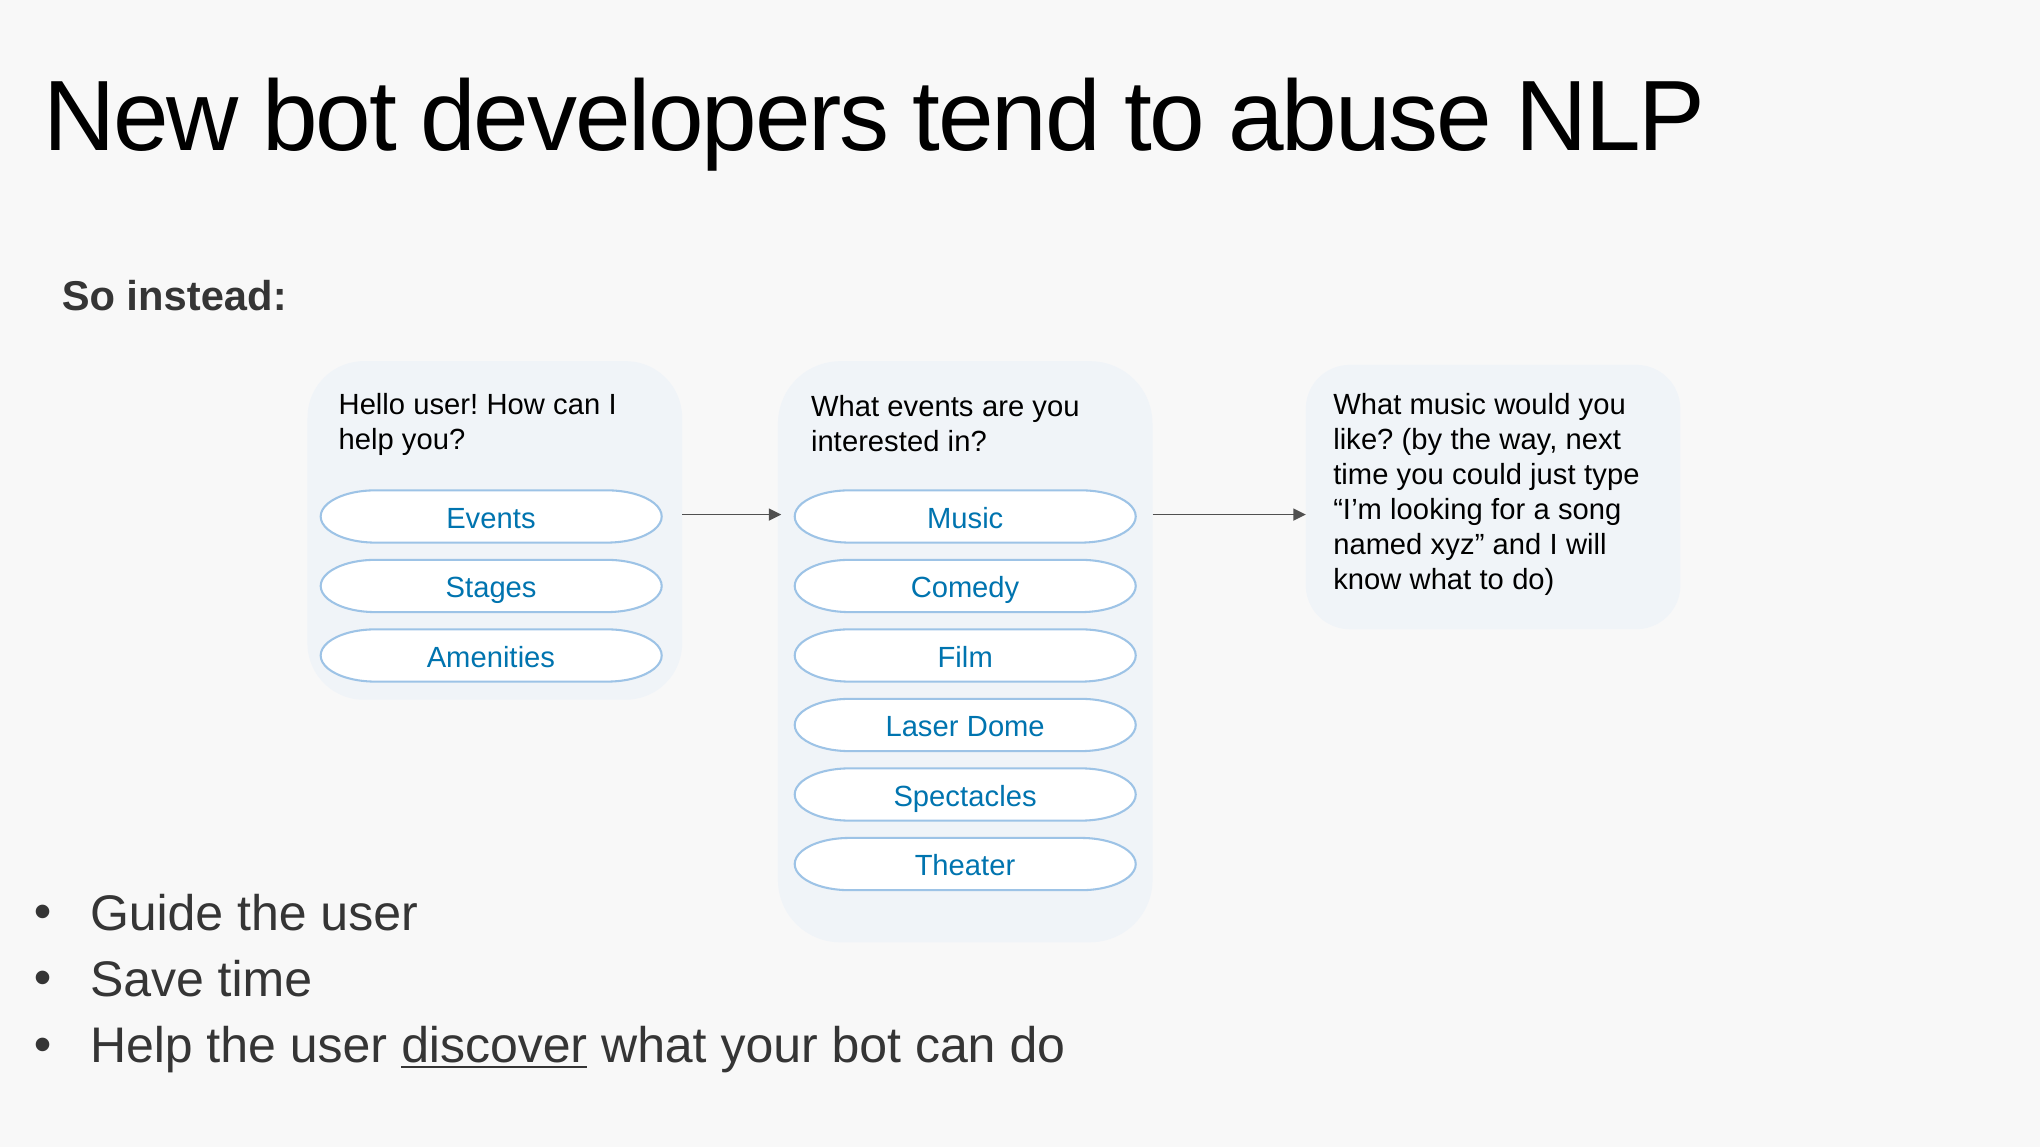

# New bot developers tend to abuse NLP
So instead:
What events are you interested in?
Hello user! How can I help you?
What music would you like? (by the way, next time you could just type “I’m looking for a song named xyz” and I will know what to do)
Events
Music
Stages
Comedy
Amenities
Film
Laser Dome
Spectacles
Theater
Guide the user
Save time
Help the user discover what your bot can do